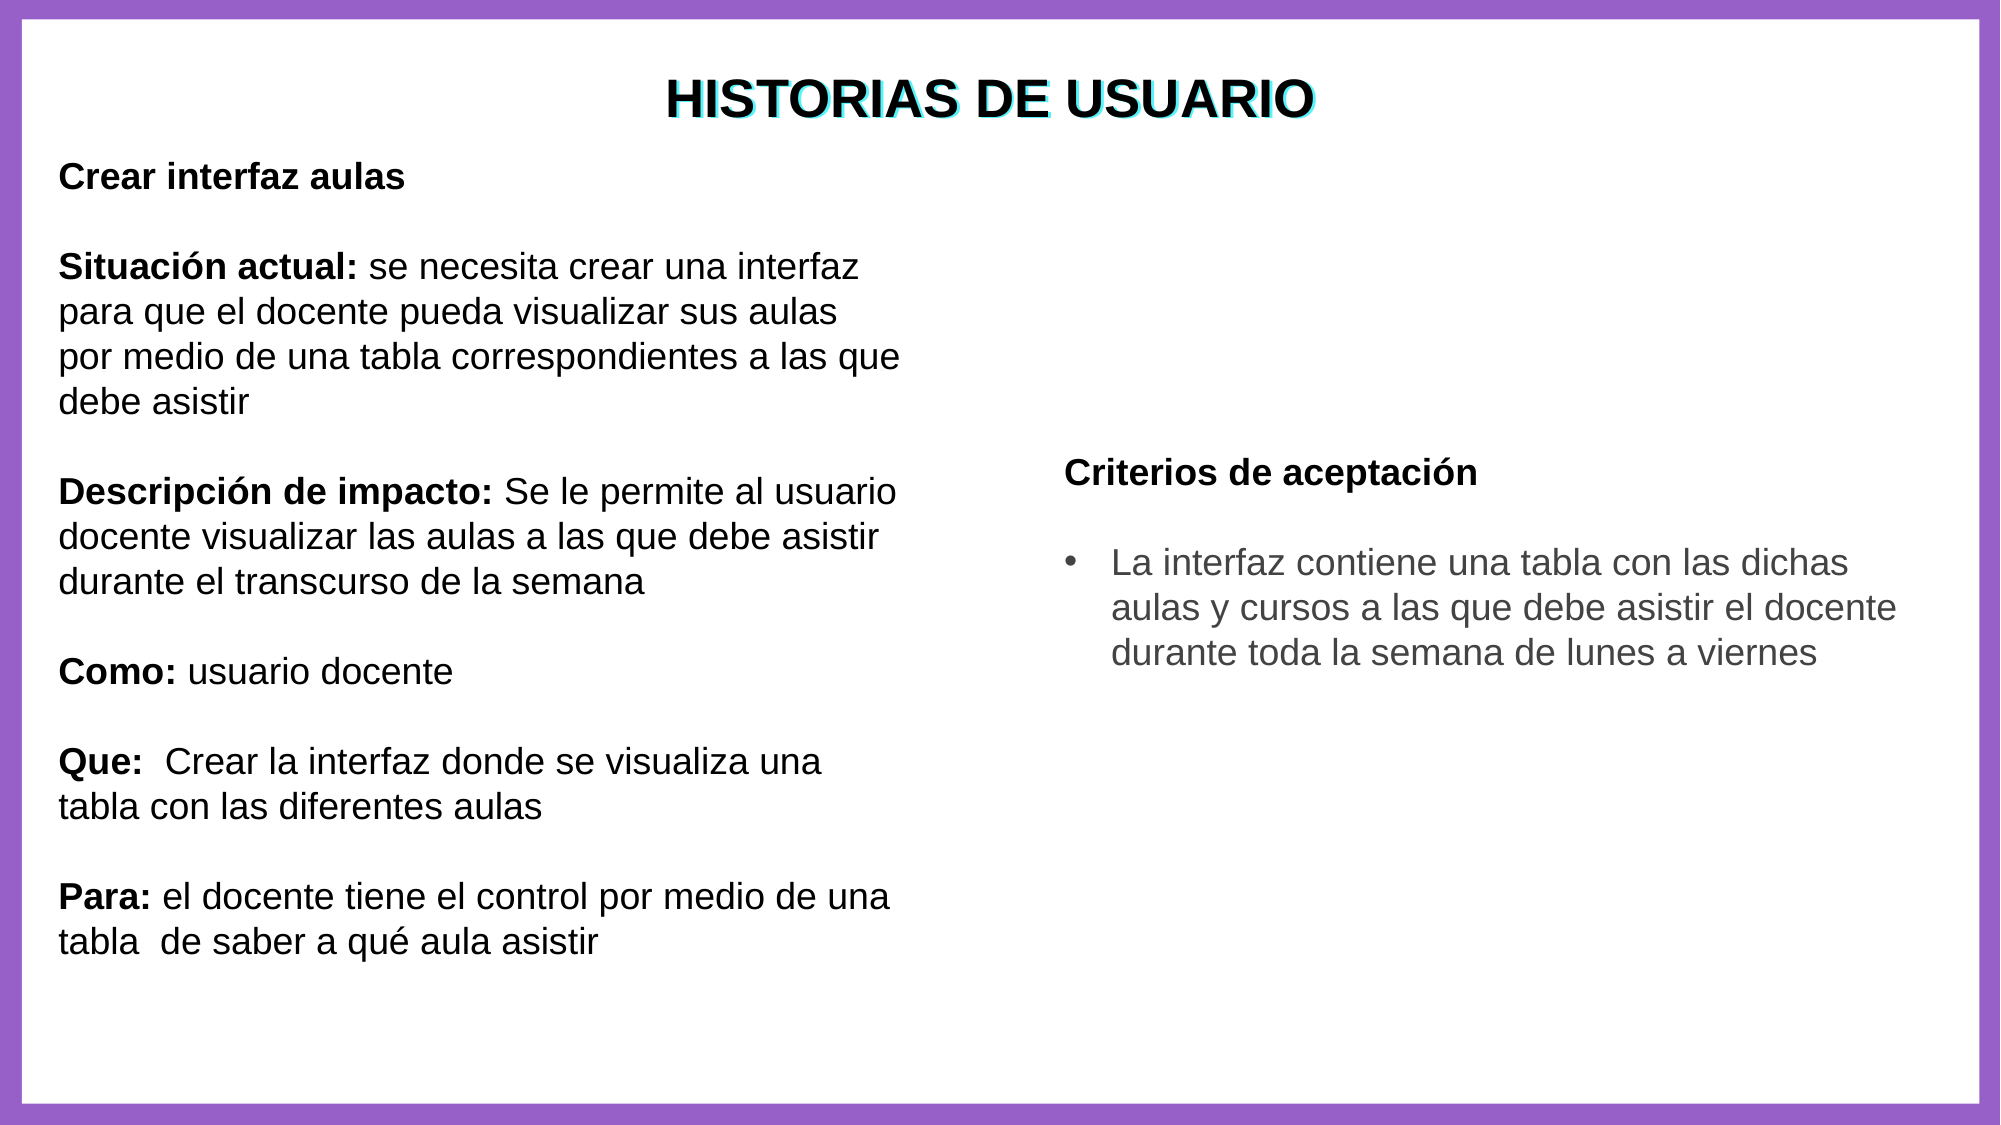

HISTORIAS DE USUARIO
HISTORIAS DE USUARIO
Crear interfaz aulas

Situación actual: se necesita crear una interfaz para que el docente pueda visualizar sus aulas  por medio de una tabla correspondientes a las que debe asistir

Descripción de impacto: Se le permite al usuario docente visualizar las aulas a las que debe asistir durante el transcurso de la semana

Como: usuario docente

Que:  Crear la interfaz donde se visualiza una tabla con las diferentes aulas

Para: el docente tiene el control por medio de una tabla  de saber a qué aula asistir
Criterios de aceptación

La interfaz contiene una tabla con las dichas aulas y cursos a las que debe asistir el docente durante toda la semana de lunes a viernes